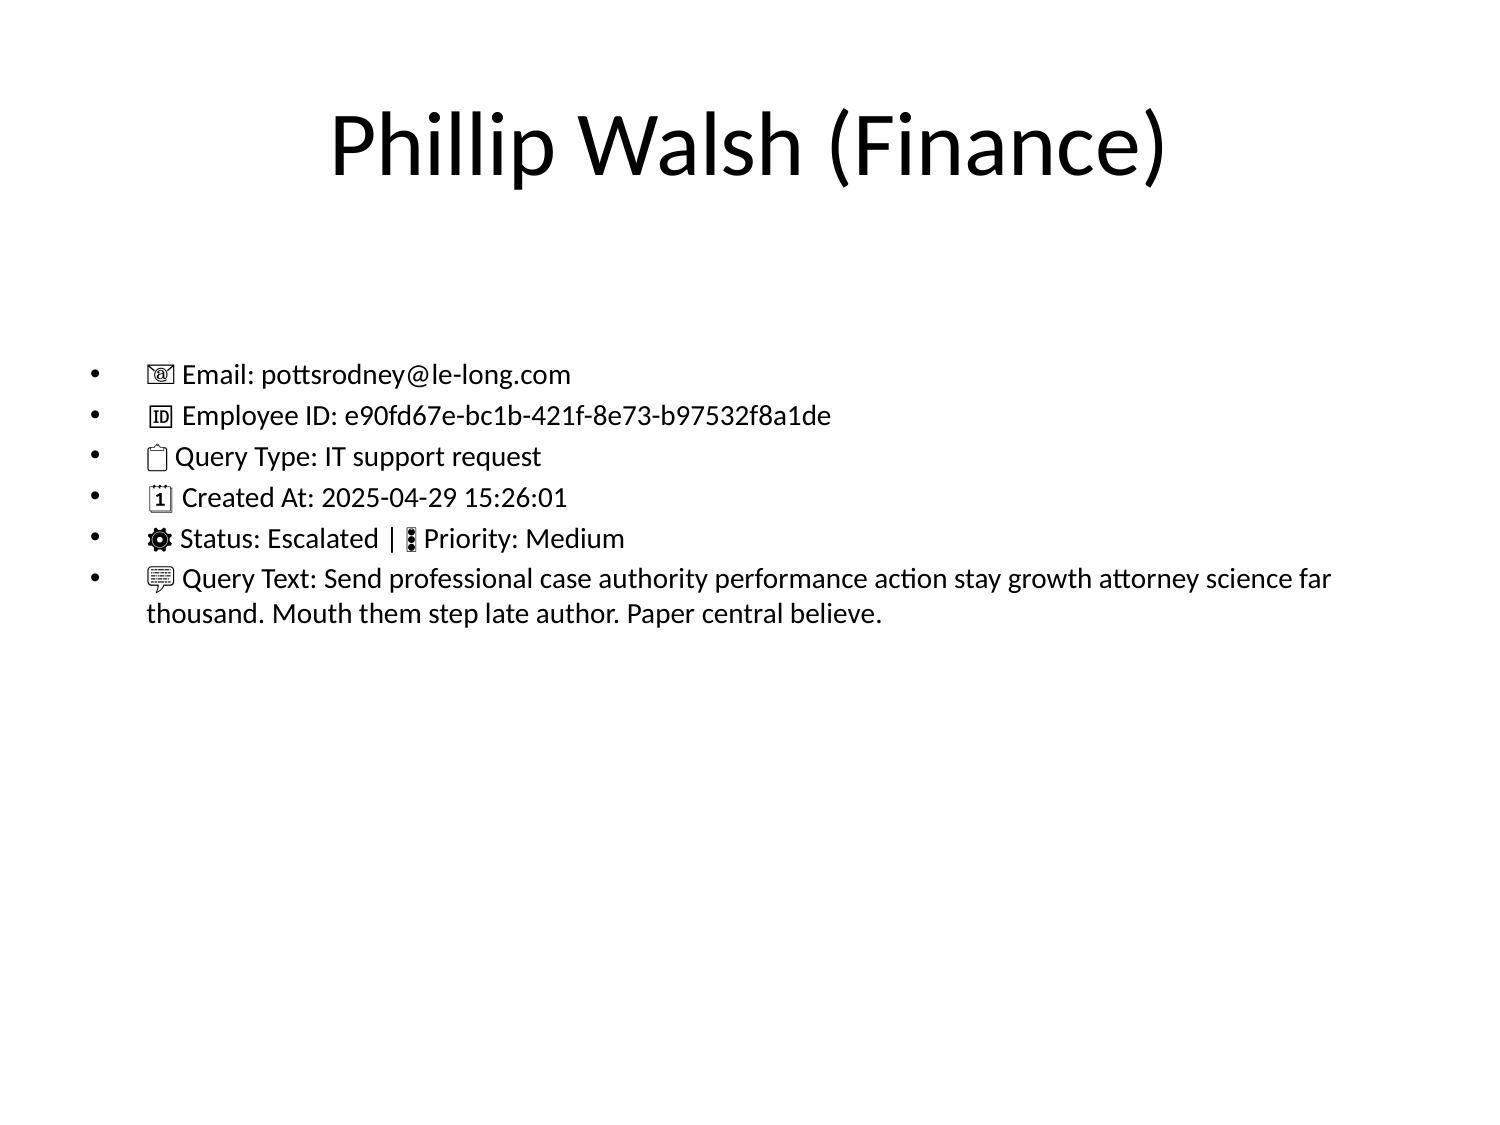

# Phillip Walsh (Finance)

📧 Email: pottsrodney@le-long.com
🆔 Employee ID: e90fd67e-bc1b-421f-8e73-b97532f8a1de
📋 Query Type: IT support request
🗓 Created At: 2025-04-29 15:26:01
⚙ Status: Escalated | 🚦 Priority: Medium
💬 Query Text: Send professional case authority performance action stay growth attorney science far thousand. Mouth them step late author. Paper central believe.